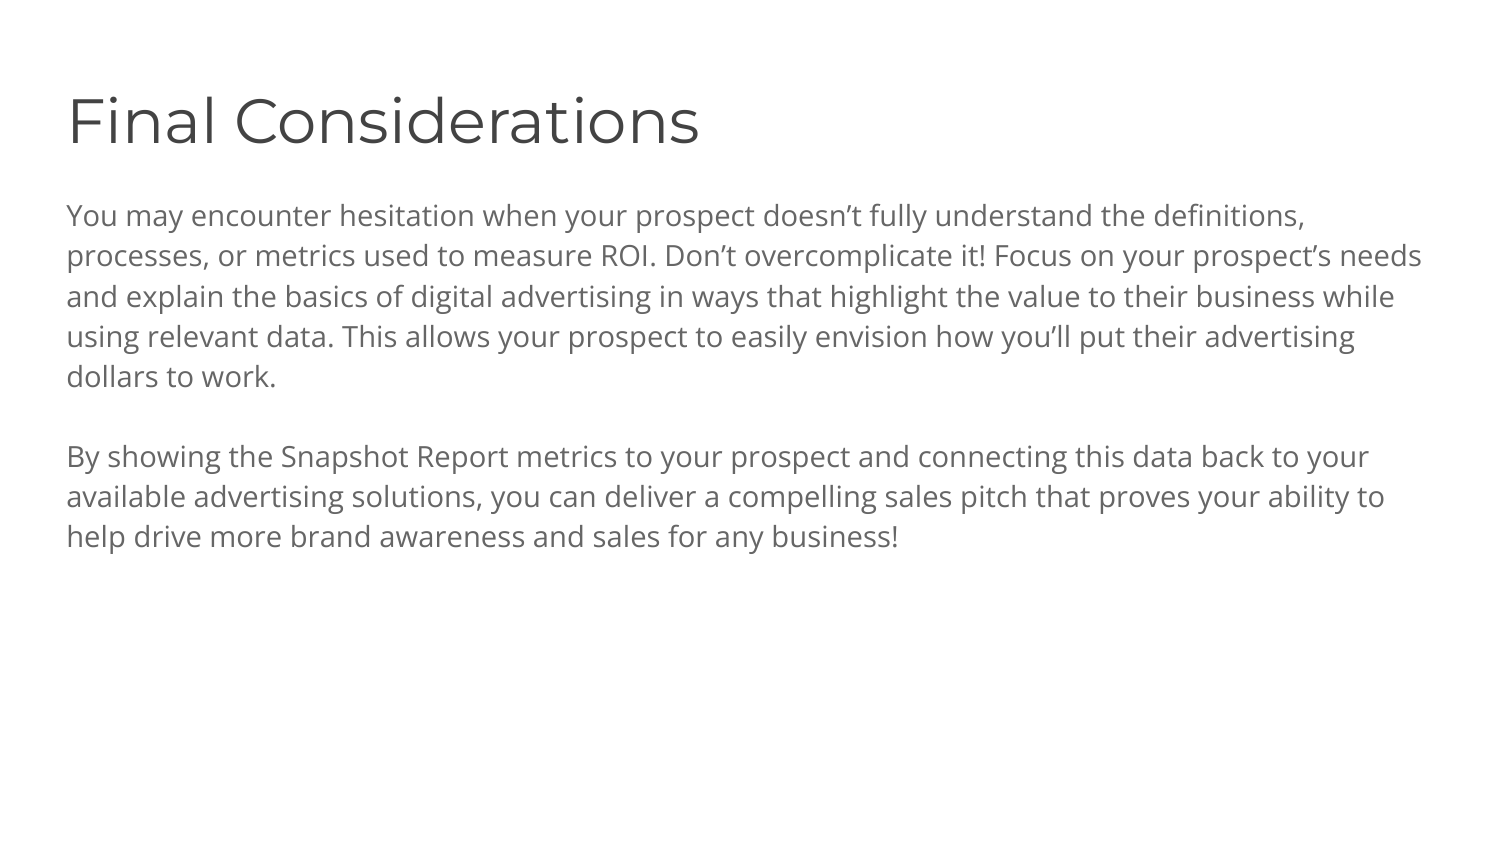

Final Considerations

You may encounter hesitation when your prospect doesn’t fully understand the definitions, processes, or metrics used to measure ROI. Don’t overcomplicate it! Focus on your prospect’s needs and explain the basics of digital advertising in ways that highlight the value to their business while using relevant data. This allows your prospect to easily envision how you’ll put their advertising dollars to work.

By showing the Snapshot Report metrics to your prospect and connecting this data back to your available advertising solutions, you can deliver a compelling sales pitch that proves your ability to help drive more brand awareness and sales for any business!